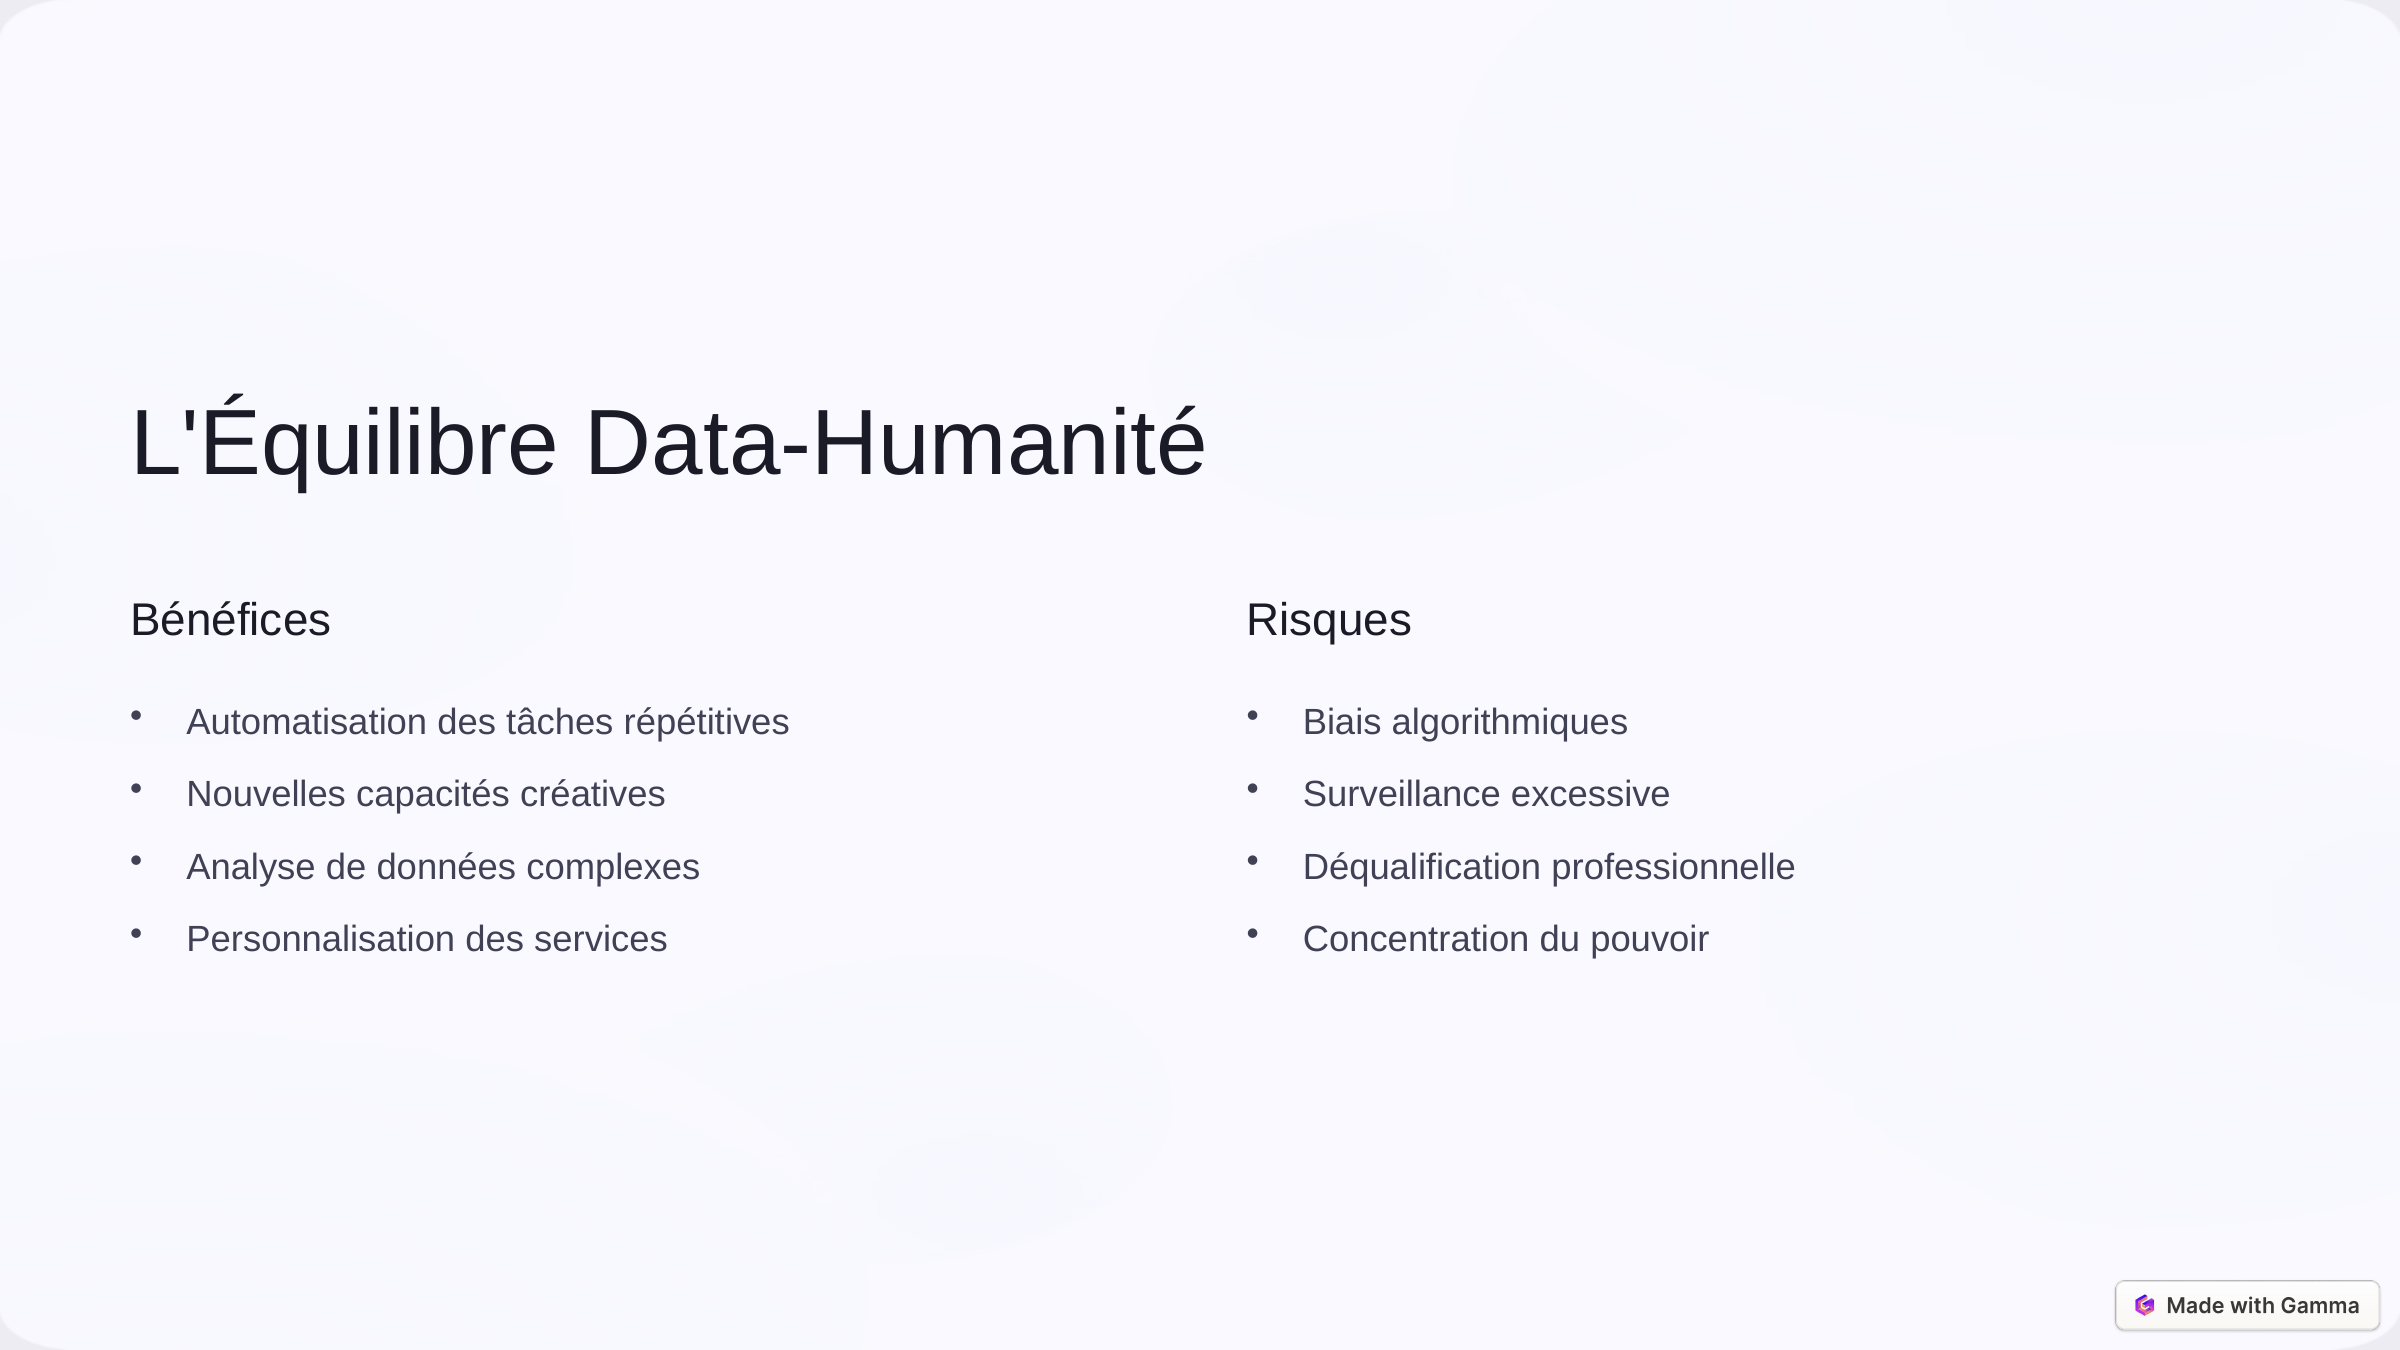

L'Équilibre Data-Humanité
Bénéfices
Risques
Automatisation des tâches répétitives
Biais algorithmiques
Nouvelles capacités créatives
Surveillance excessive
Analyse de données complexes
Déqualification professionnelle
Personnalisation des services
Concentration du pouvoir